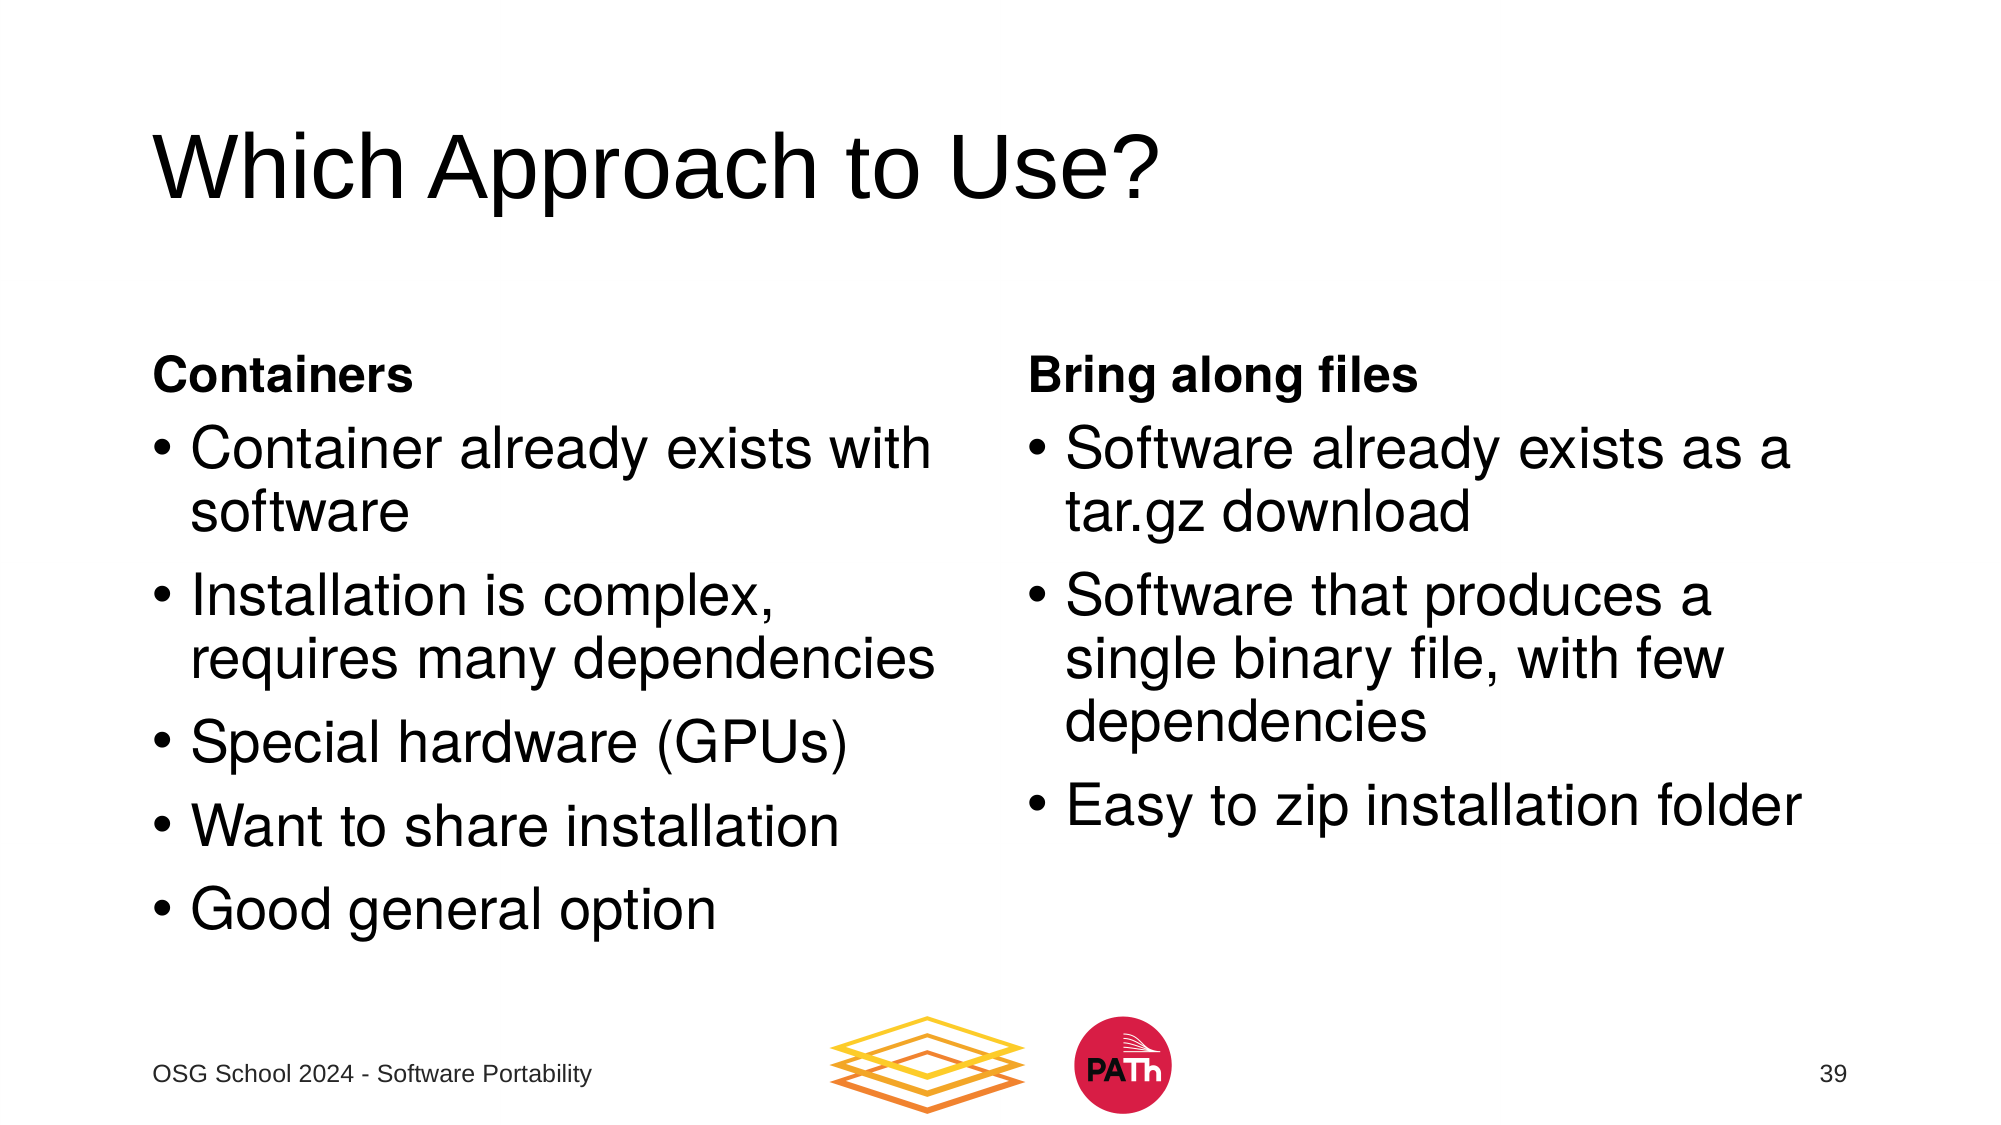

# Which Approach to Use?
Containers
Bring along files
Container already exists with software
Installation is complex, requires many dependencies
Special hardware (GPUs)
Want to share installation
Good general option
Software already exists as a tar.gz download
Software that produces a single binary file, with few dependencies
Easy to zip installation folder
OSG School 2024 - Software Portability
39